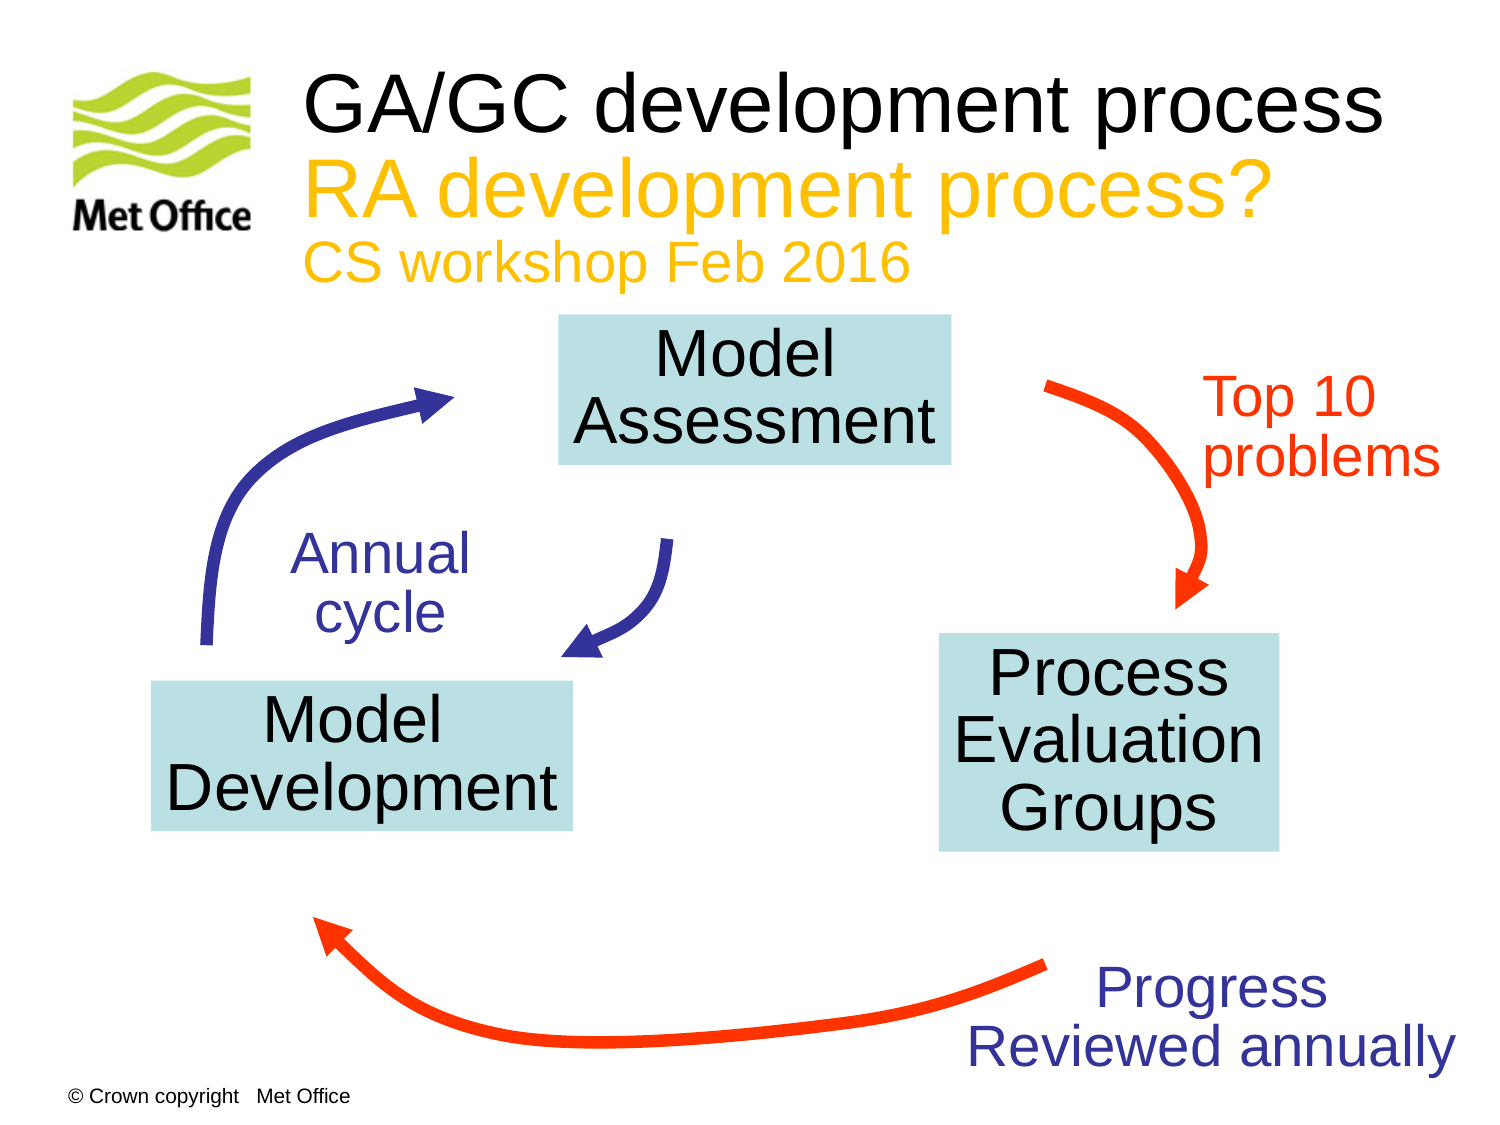

# GA/GC development process RA development process? CS workshop Feb 2016
Model
Assessment
Top 10
problems

Annual
cycle

Process
Evaluation
Groups
Model
Development

Progress
Reviewed annually
© Crown copyright   Met Office